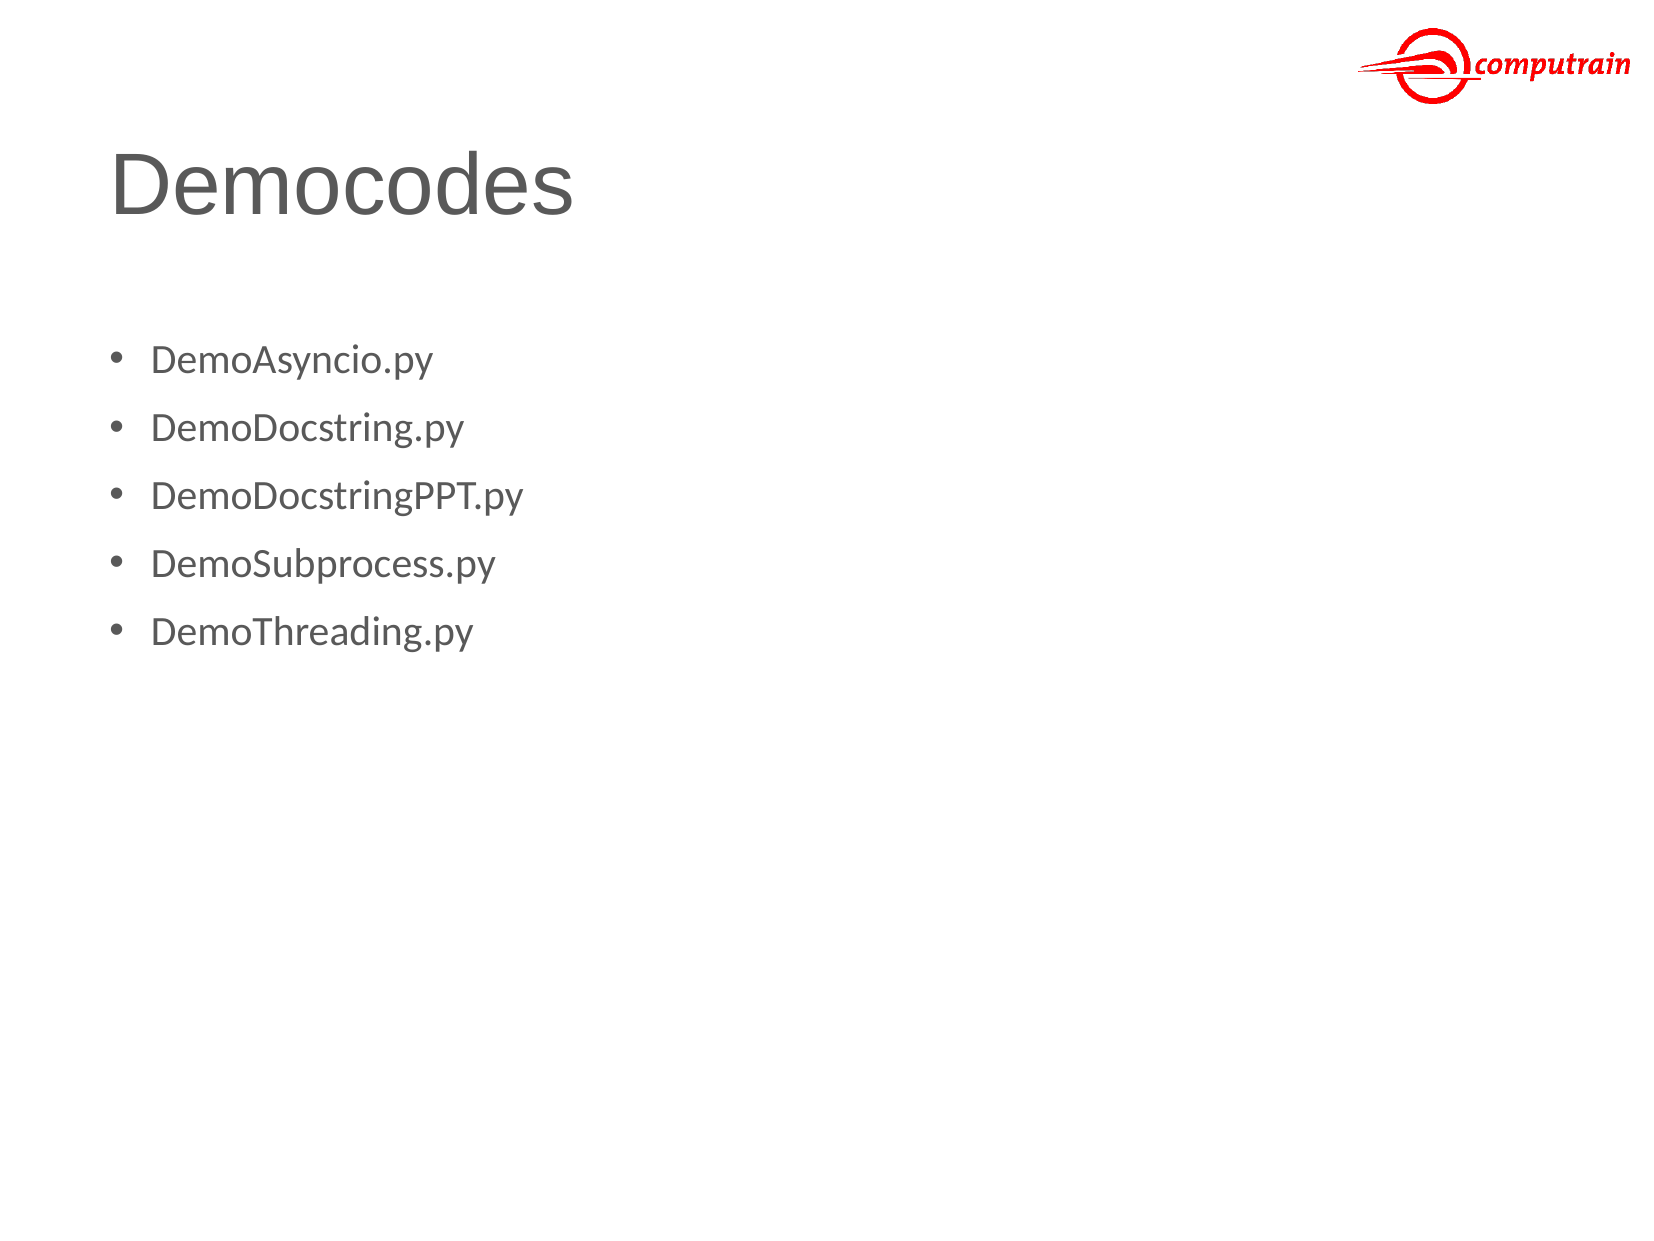

# Democodes
DemoAsyncio.py
DemoDocstring.py
DemoDocstringPPT.py
DemoSubprocess.py
DemoThreading.py